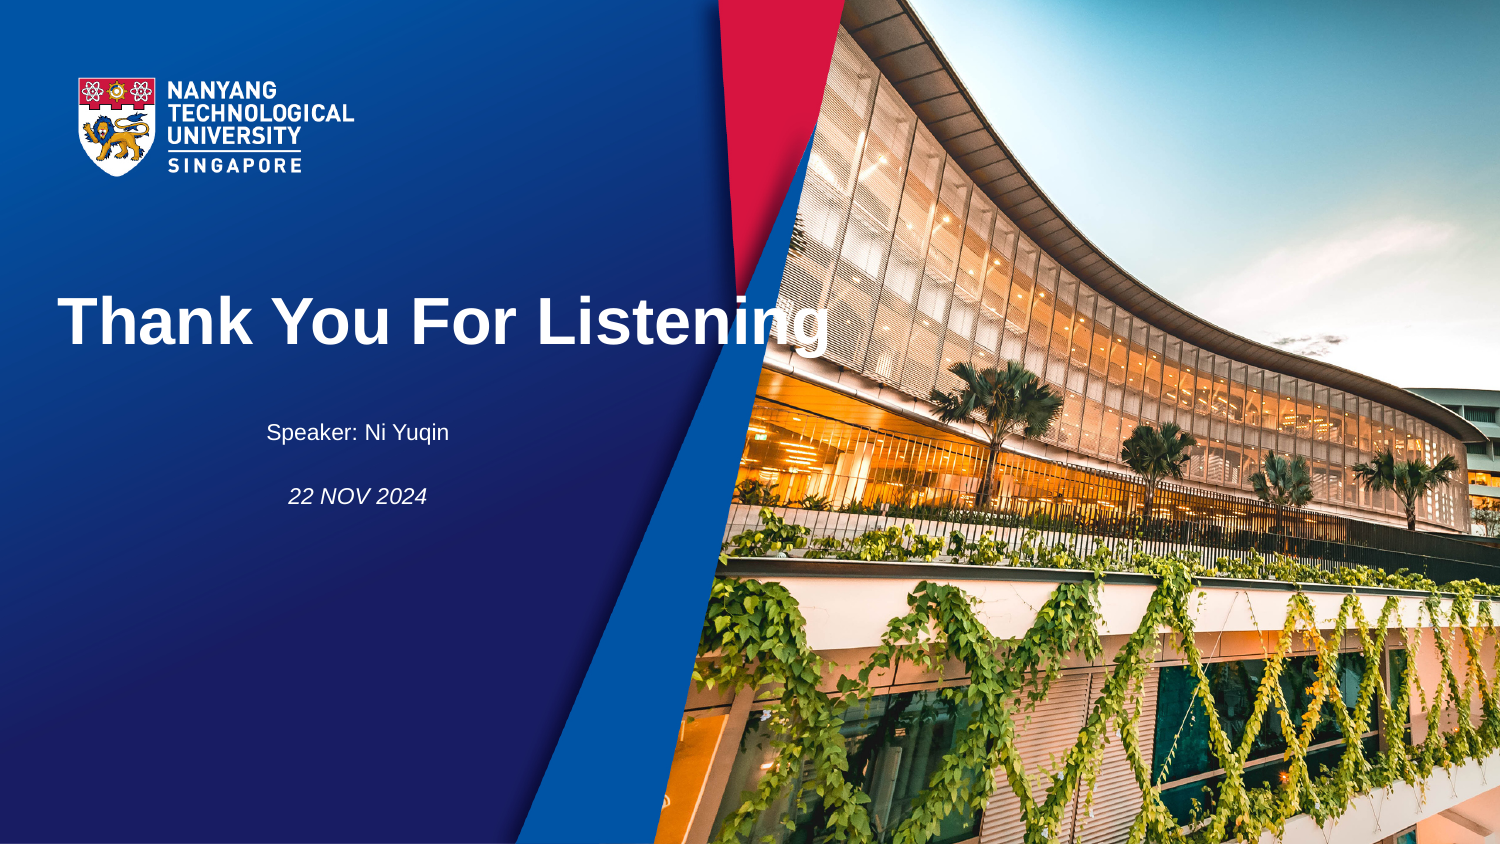

# Thank You For Listening
Speaker: Ni Yuqin

22 NOV 2024
23